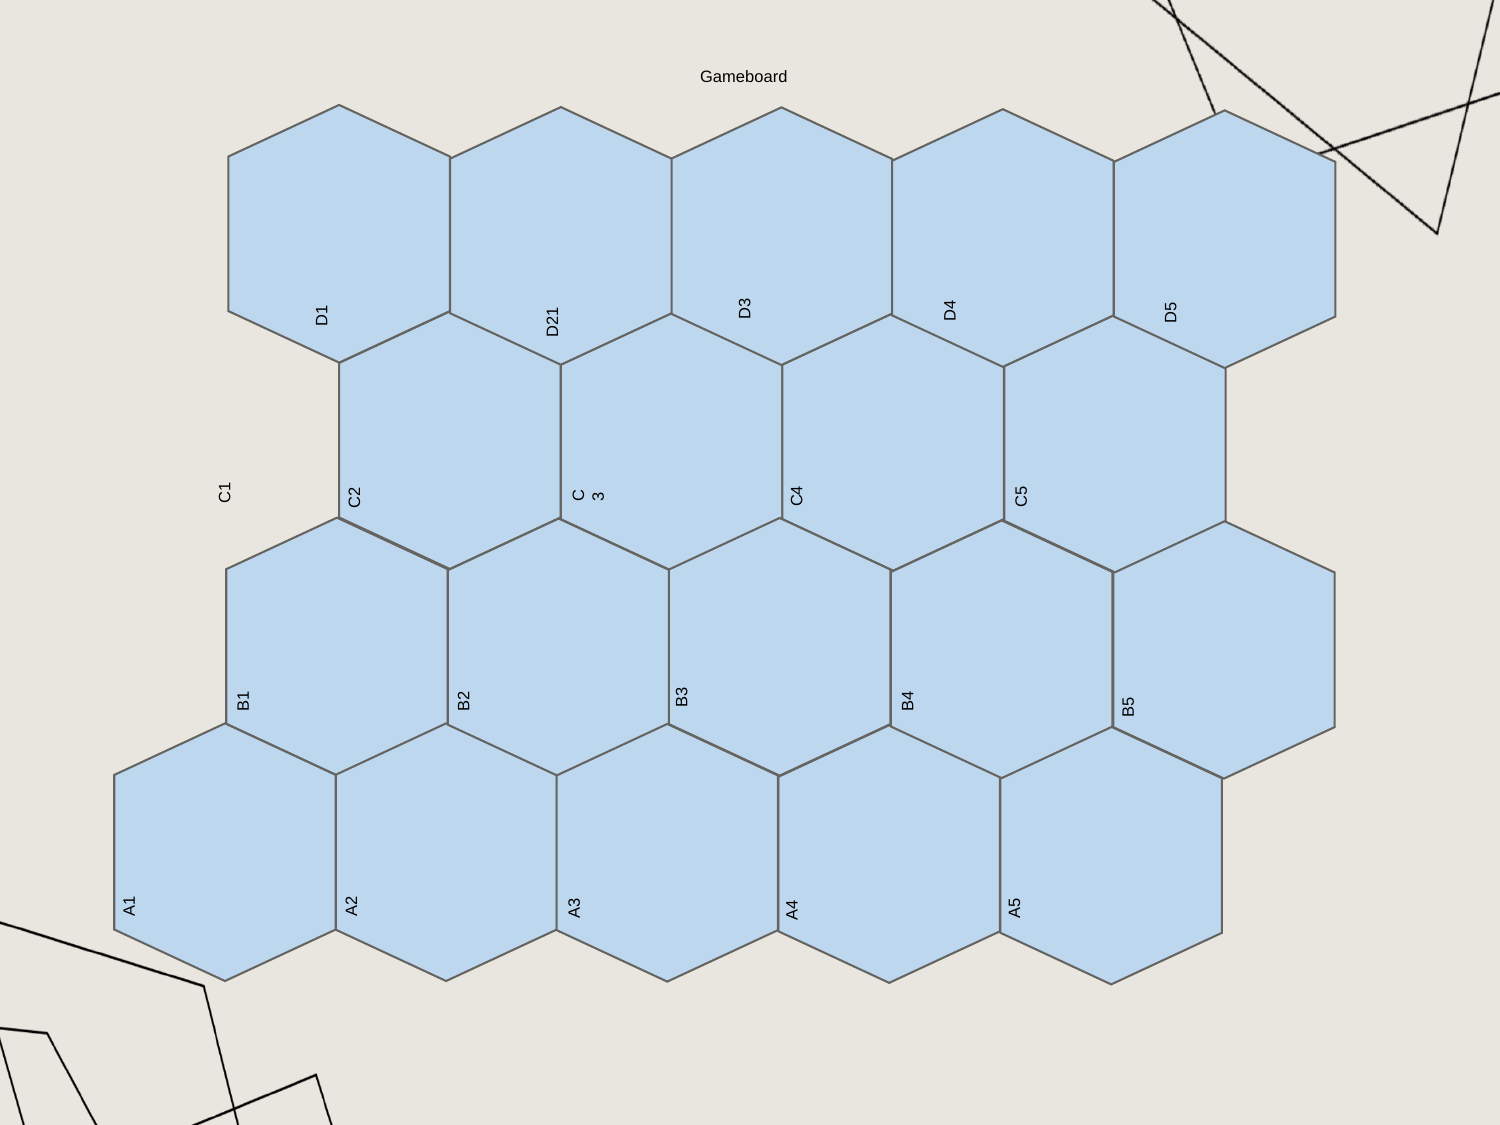

Gameboard

D4
D3
D5
D1
D2
D3
D4
D5
D1
D21

C3
C1
C4
C5
C2

B3
B1
B2
B4
B5

A1
A2
A3
A5
A4